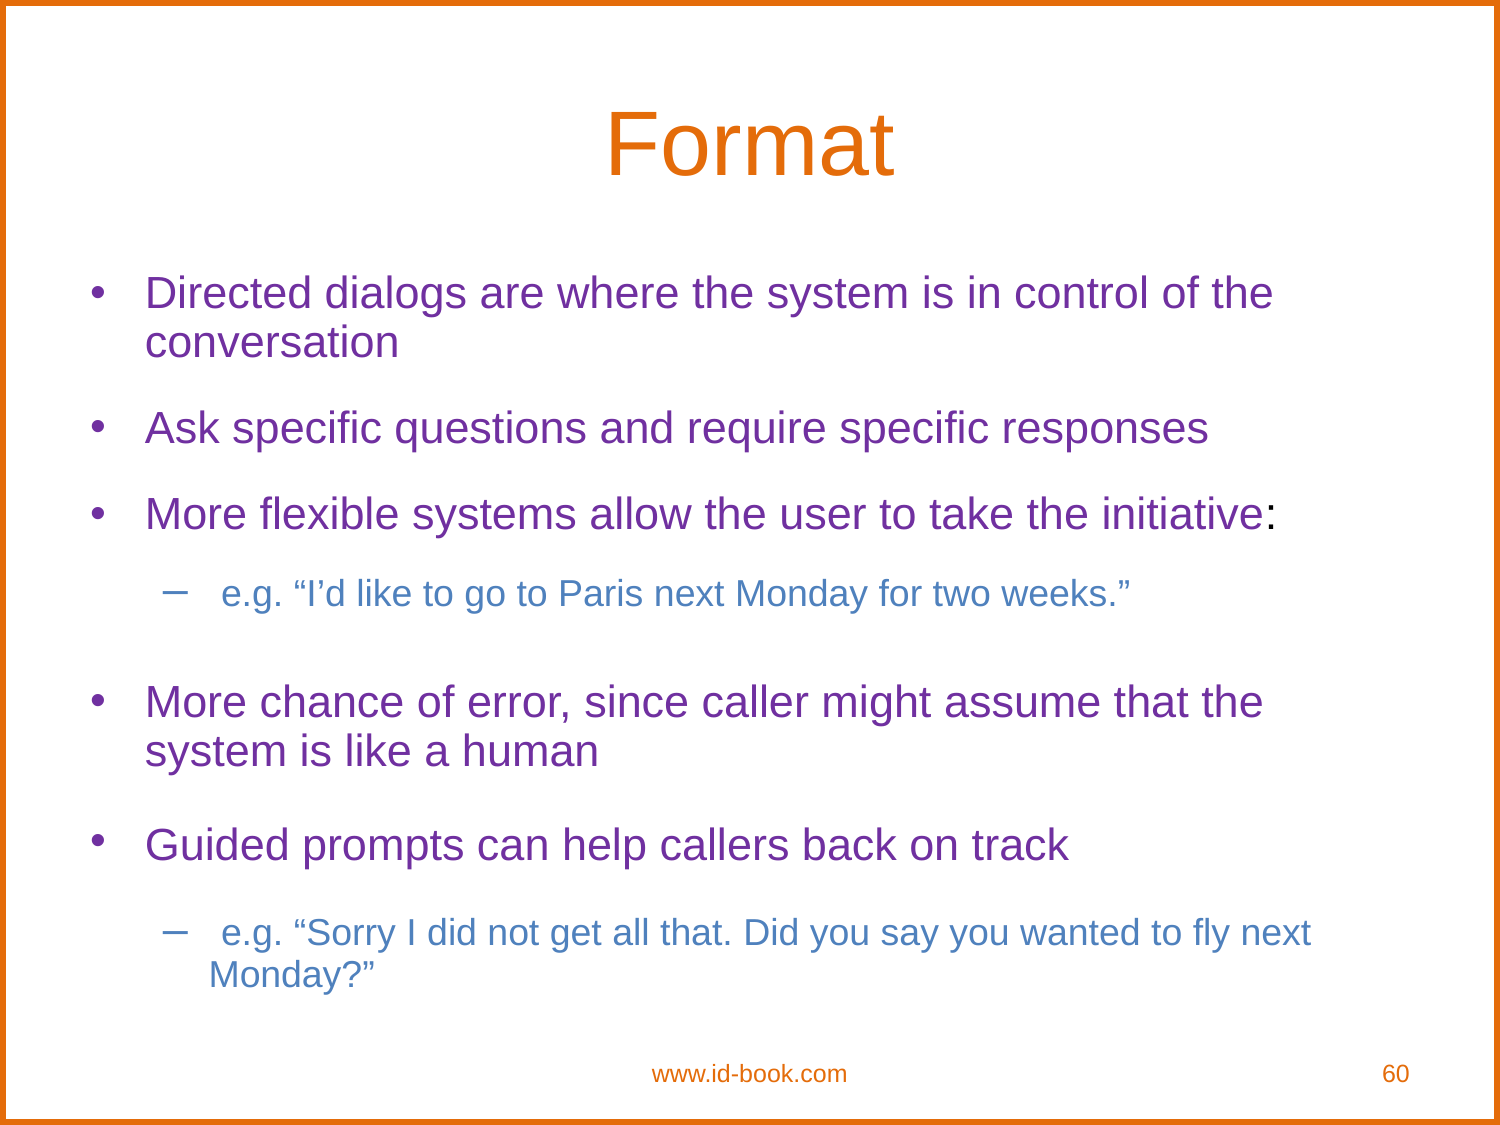

Format
Directed dialogs are where the system is in control of the conversation

Ask specific questions and require specific responses

More flexible systems allow the user to take the initiative:

 e.g. “I’d like to go to Paris next Monday for two weeks.”

More chance of error, since caller might assume that the system is like a human

Guided prompts can help callers back on track

 e.g. “Sorry I did not get all that. Did you say you wanted to fly next Monday?”
www.id-book.com
60